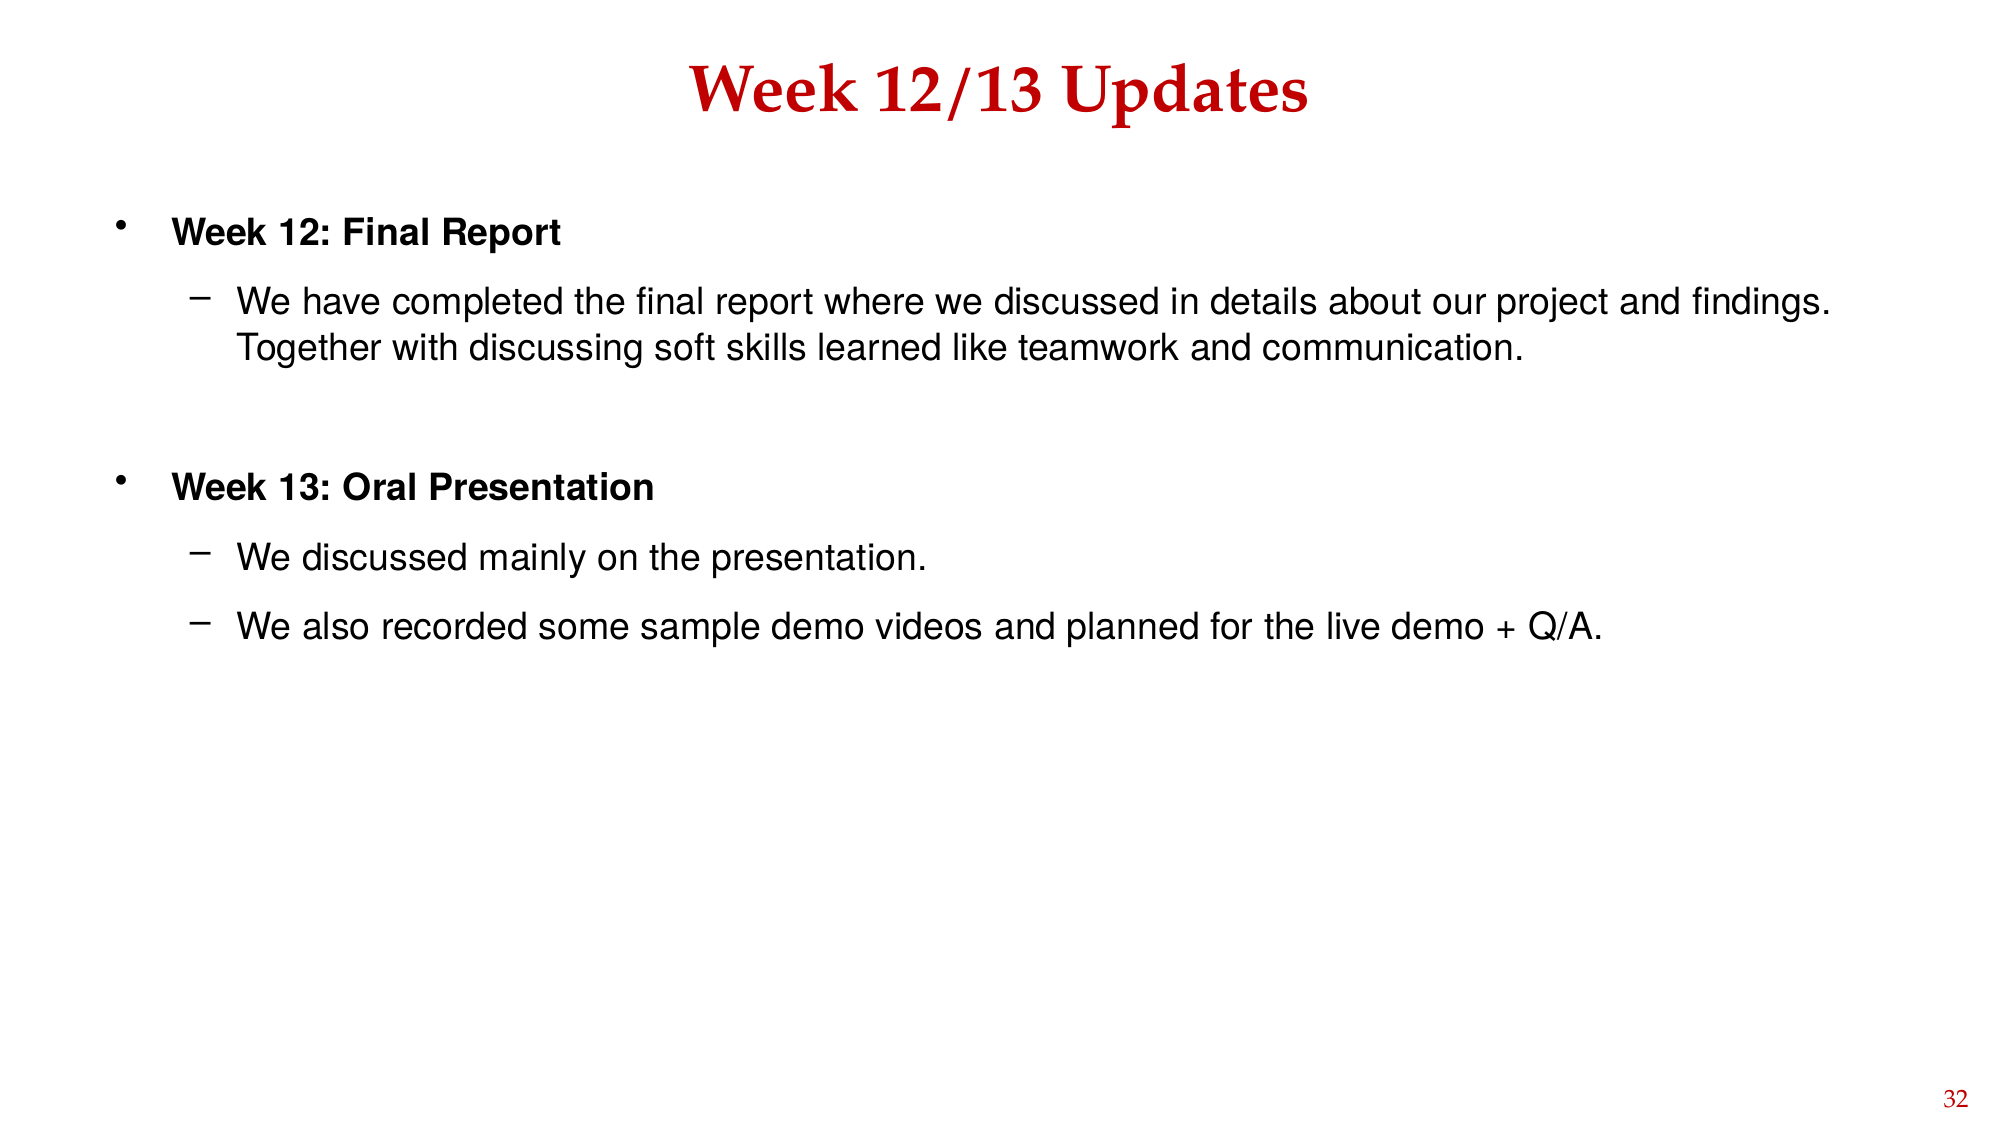

# Week 12/13 Updates
Week 12: Final Report
We have completed the final report where we discussed in details about our project and findings. Together with discussing soft skills learned like teamwork and communication.

Week 13: Oral Presentation
We discussed mainly on the presentation.
We also recorded some sample demo videos and planned for the live demo + Q/A.